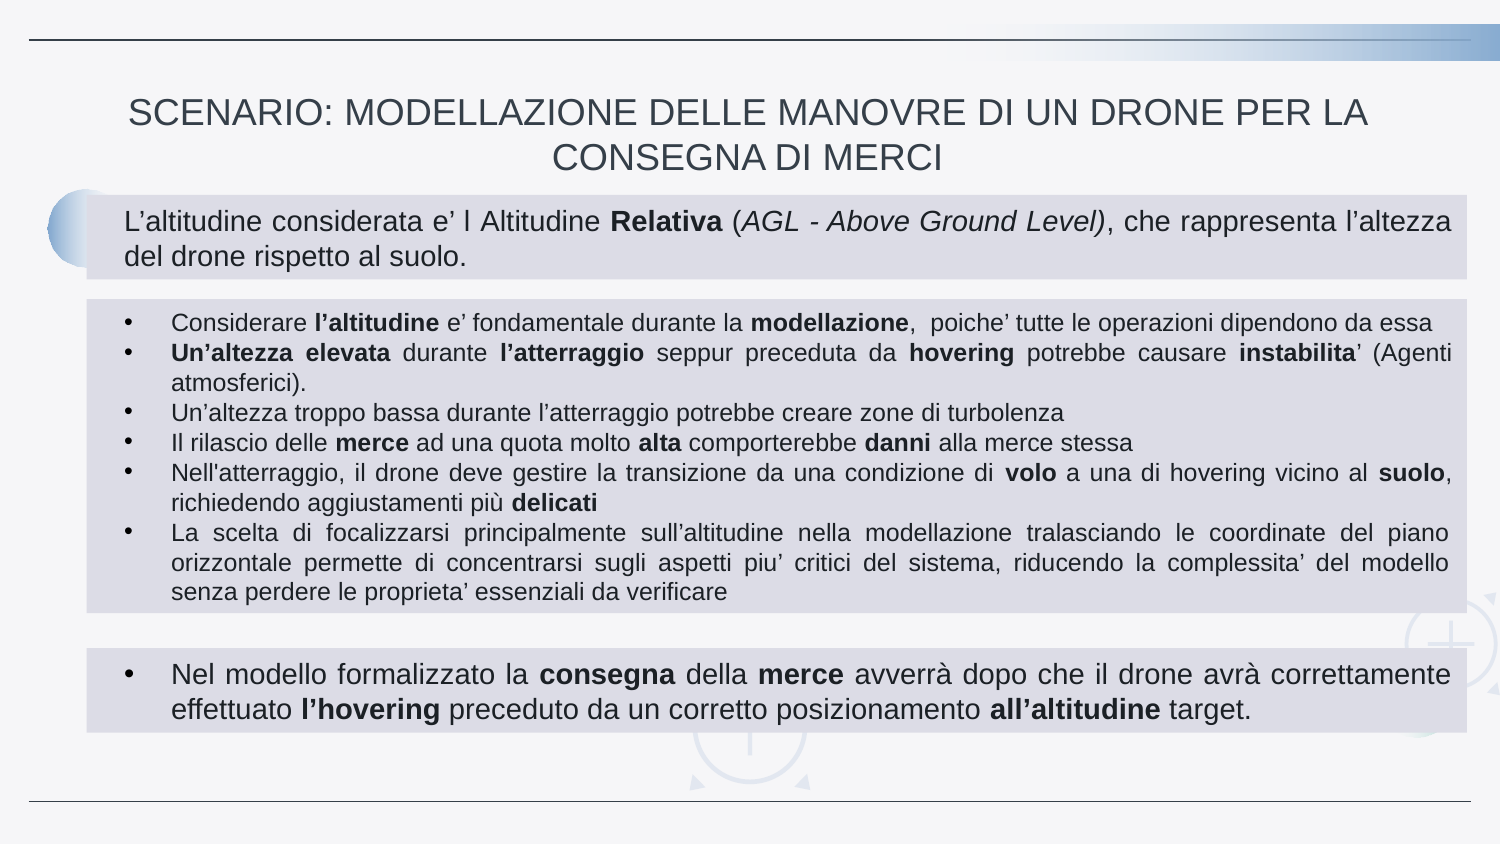

# SCENARIO: MODELLAZIONE DELLE MANOVRE DI UN DRONE PER LA CONSEGNA DI MERCI
L’altitudine considerata e’ l Altitudine Relativa (AGL - Above Ground Level), che rappresenta l’altezza del drone rispetto al suolo.
Considerare l’altitudine e’ fondamentale durante la modellazione,  poiche’ tutte le operazioni dipendono da essa
Un’altezza elevata durante l’atterraggio seppur preceduta da hovering potrebbe causare instabilita’ (Agenti atmosferici).
Un’altezza troppo bassa durante l’atterraggio potrebbe creare zone di turbolenza
Il rilascio delle merce ad una quota molto alta comporterebbe danni alla merce stessa
Nell'atterraggio, il drone deve gestire la transizione da una condizione di volo a una di hovering vicino al suolo, richiedendo aggiustamenti più delicati
La scelta di focalizzarsi principalmente sull’altitudine nella modellazione tralasciando le coordinate del piano orizzontale permette di concentrarsi sugli aspetti piu’ critici del sistema, riducendo la complessita’ del modello senza perdere le proprieta’ essenziali da verificare
Nel modello formalizzato la consegna della merce avverrà dopo che il drone avrà correttamente effettuato l’hovering preceduto da un corretto posizionamento all’altitudine target.